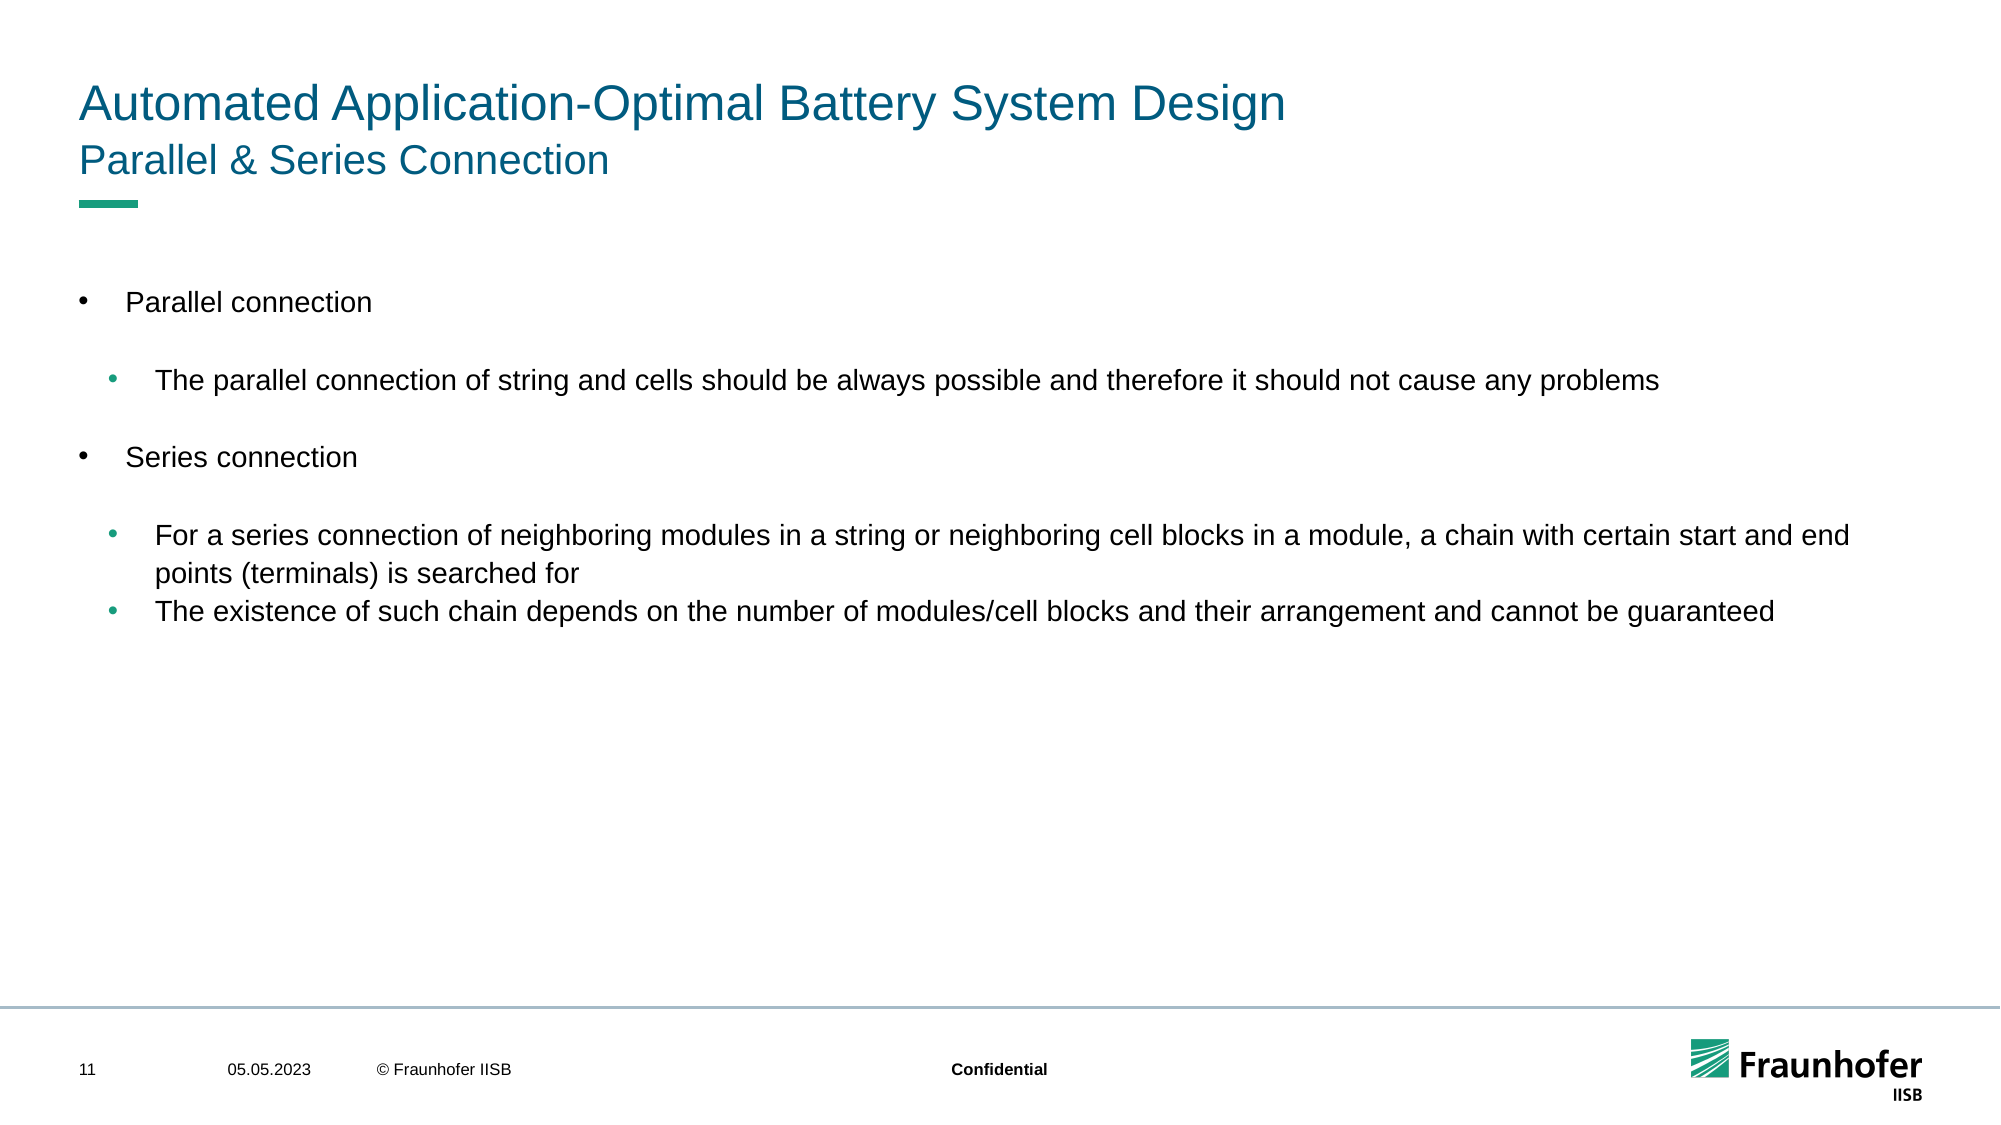

# Automated Application-Optimal Battery System Design
Parallel & Series Connection
Parallel connection
The parallel connection of string and cells should be always possible and therefore it should not cause any problems

Series connection
For a series connection of neighboring modules in a string or neighboring cell blocks in a module, a chain with certain start and end points (terminals) is searched for
The existence of such chain depends on the number of modules/cell blocks and their arrangement and cannot be guaranteed

11
05.05.2023
© Fraunhofer IISB